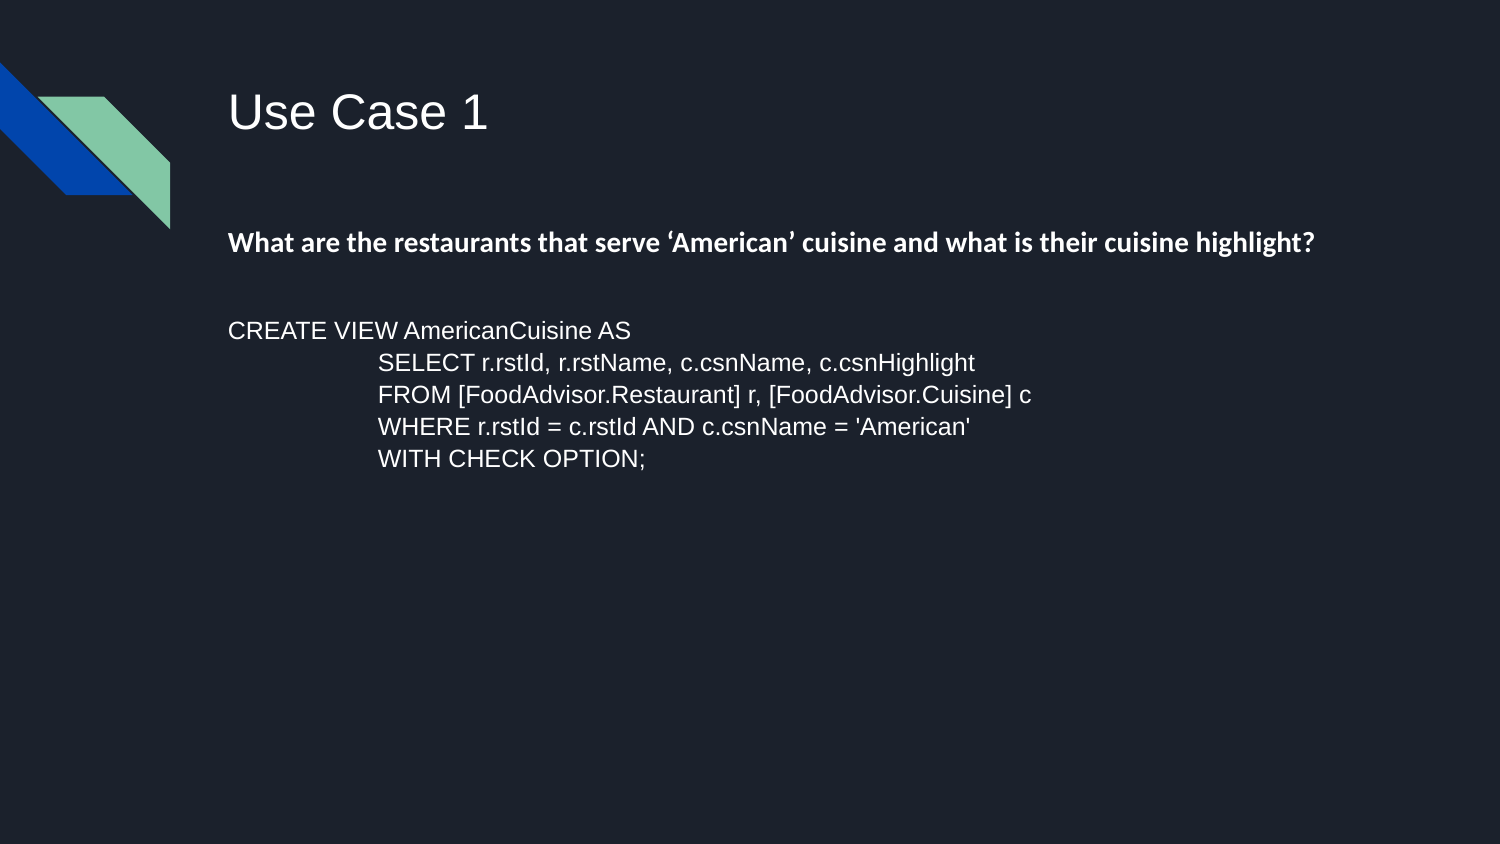

# Use Case 1

What are the restaurants that serve ‘American’ cuisine and what is their cuisine highlight?

CREATE VIEW AmericanCuisine AS
	SELECT r.rstId, r.rstName, c.csnName, c.csnHighlight
	FROM [FoodAdvisor.Restaurant] r, [FoodAdvisor.Cuisine] c
	WHERE r.rstId = c.rstId AND c.csnName = 'American'
	WITH CHECK OPTION;